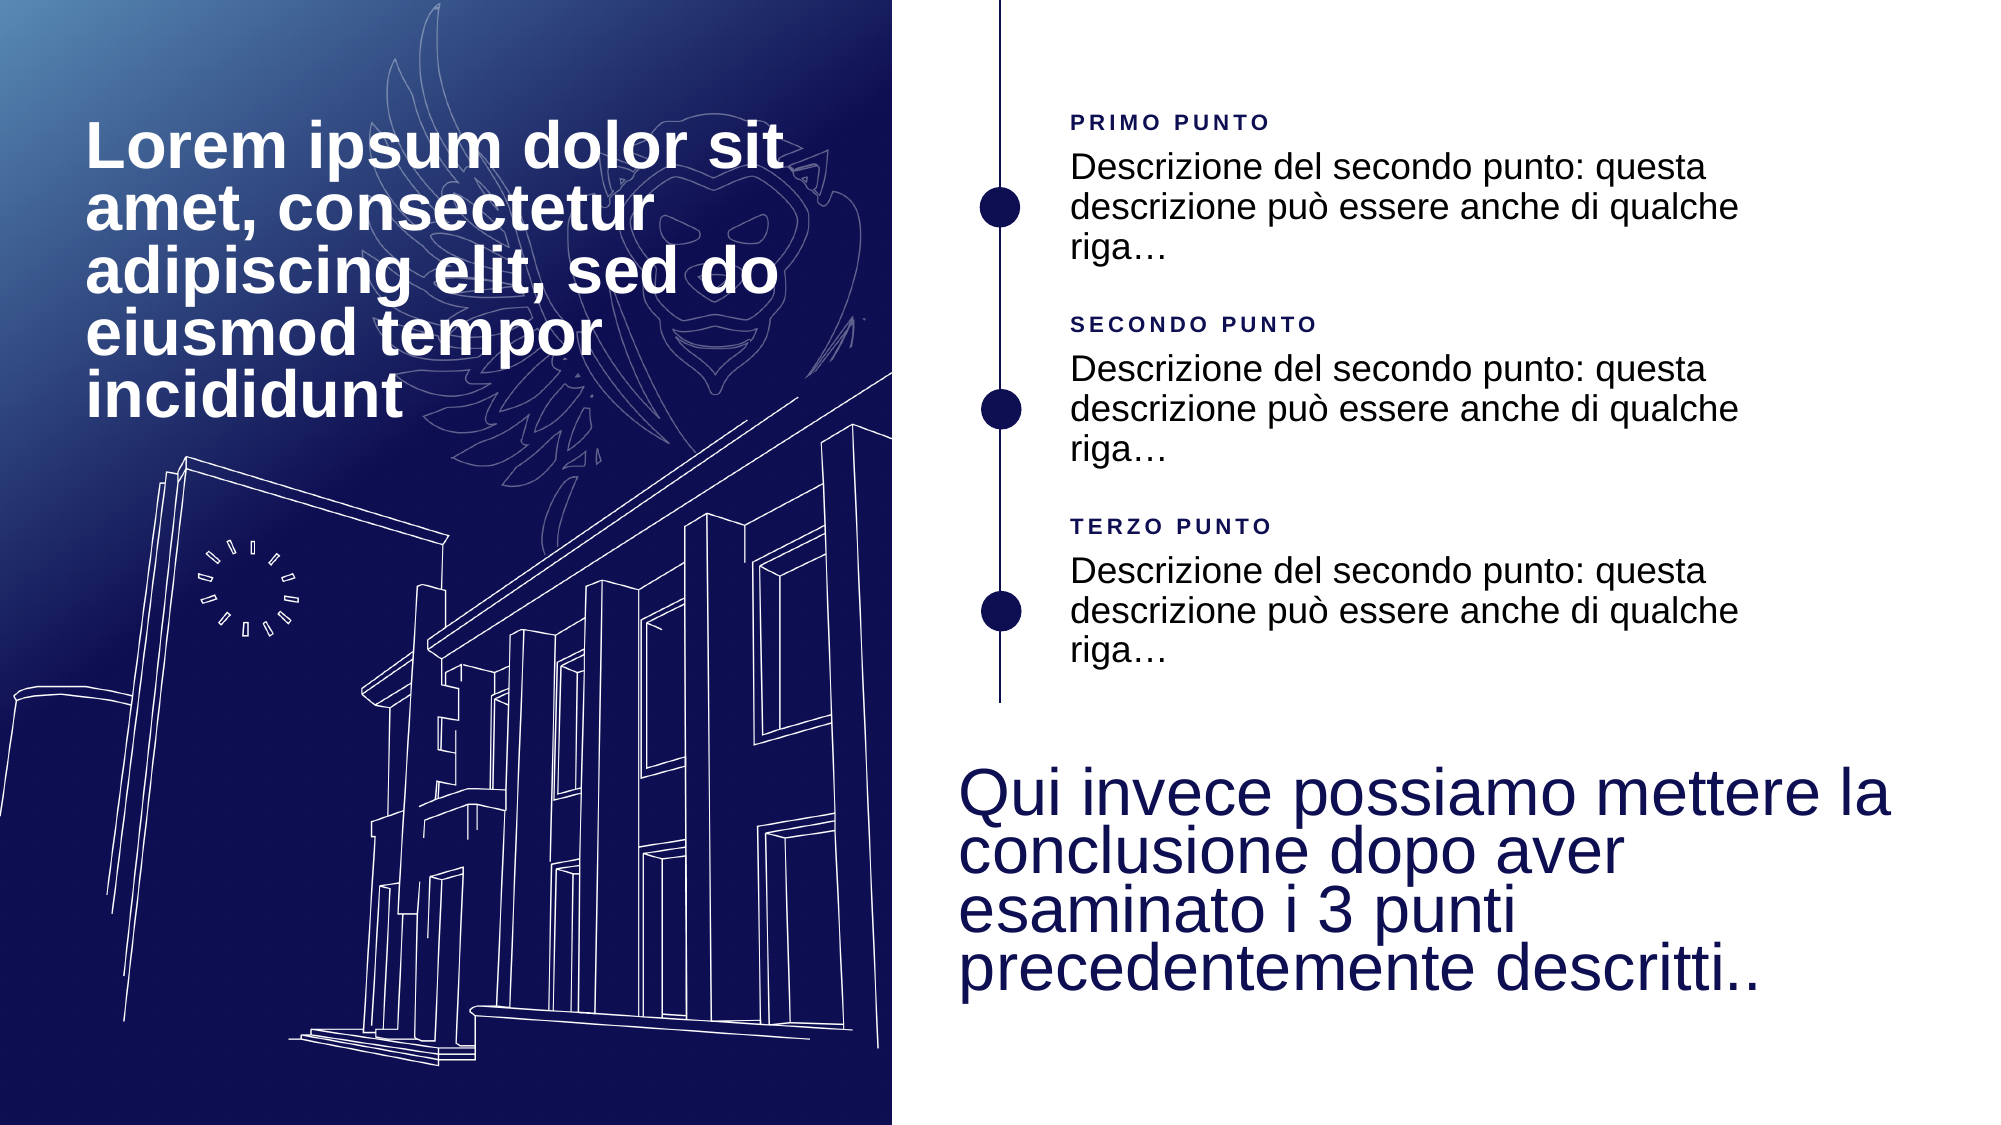

Lorem ipsum dolor sit amet, consectetur adipiscing elit, sed do eiusmod tempor incididunt
PRIMO PUNTO
Descrizione del secondo punto: questa descrizione può essere anche di qualche riga…
SECONDO PUNTO
Descrizione del secondo punto: questa descrizione può essere anche di qualche riga…
TERZO PUNTO
Descrizione del secondo punto: questa descrizione può essere anche di qualche riga…

# Qui invece possiamo mettere la conclusione dopo aver esaminato i 3 punti precedentemente descritti..